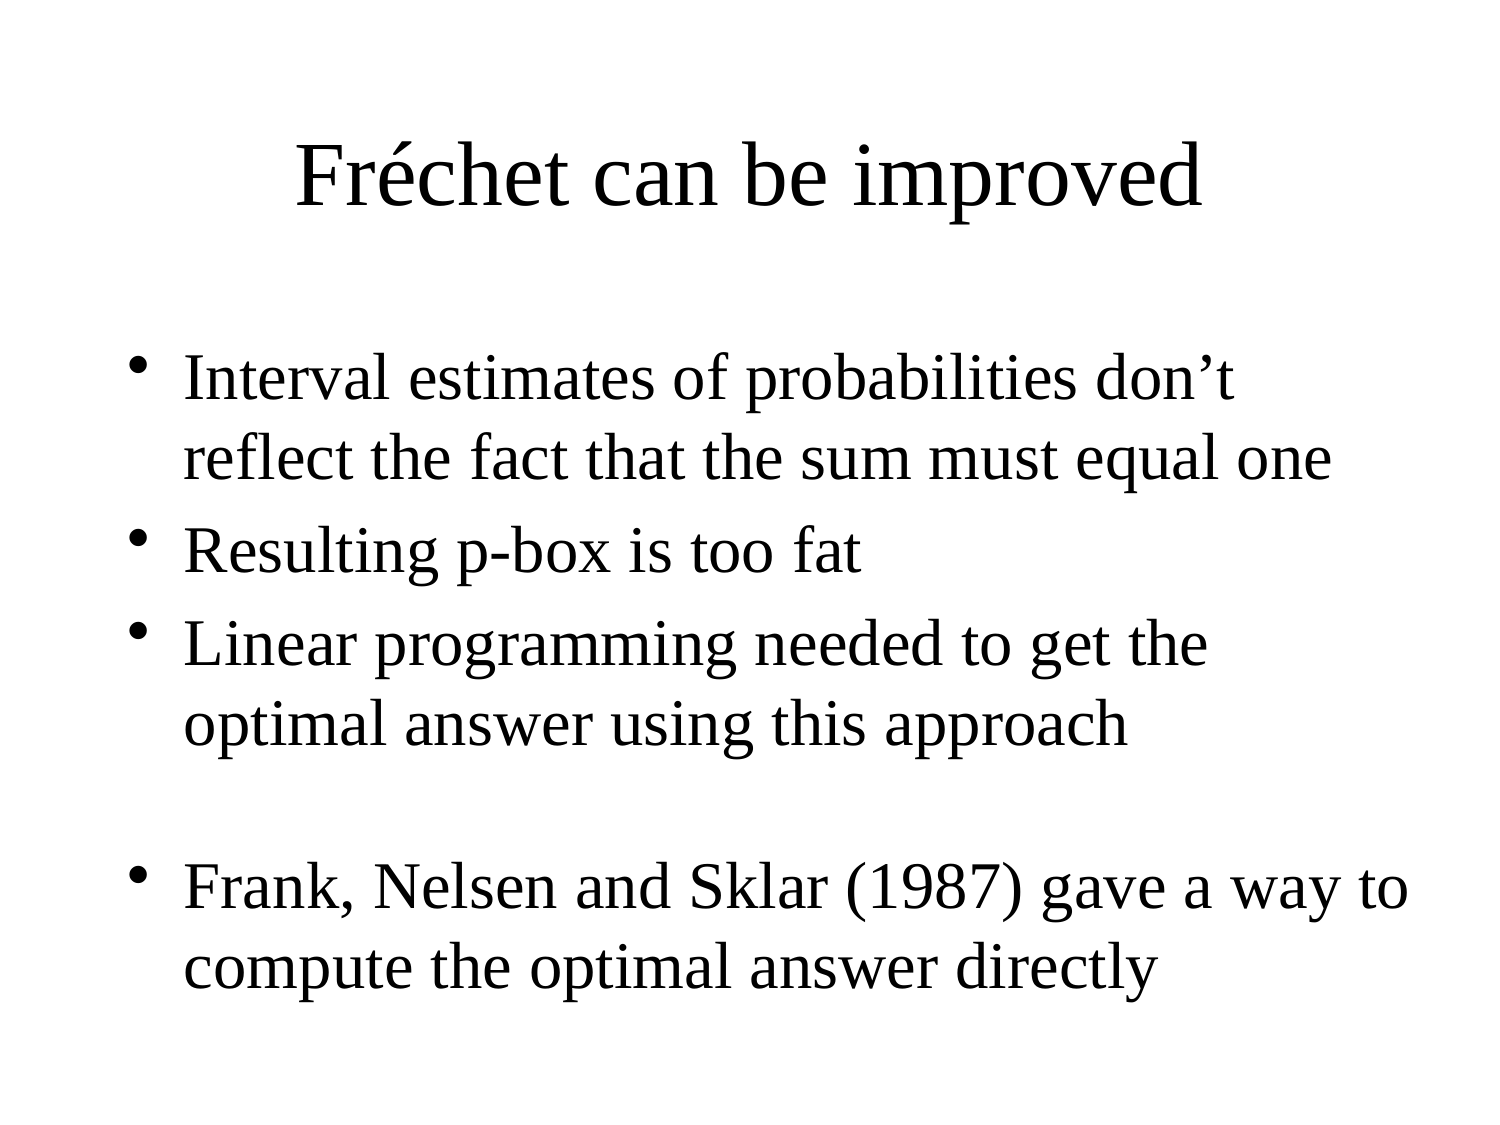

# Fréchet can be improved
Interval estimates of probabilities don’t reflect the fact that the sum must equal one
Resulting p-box is too fat
Linear programming needed to get the optimal answer using this approach

Frank, Nelsen and Sklar (1987) gave a way to compute the optimal answer directly